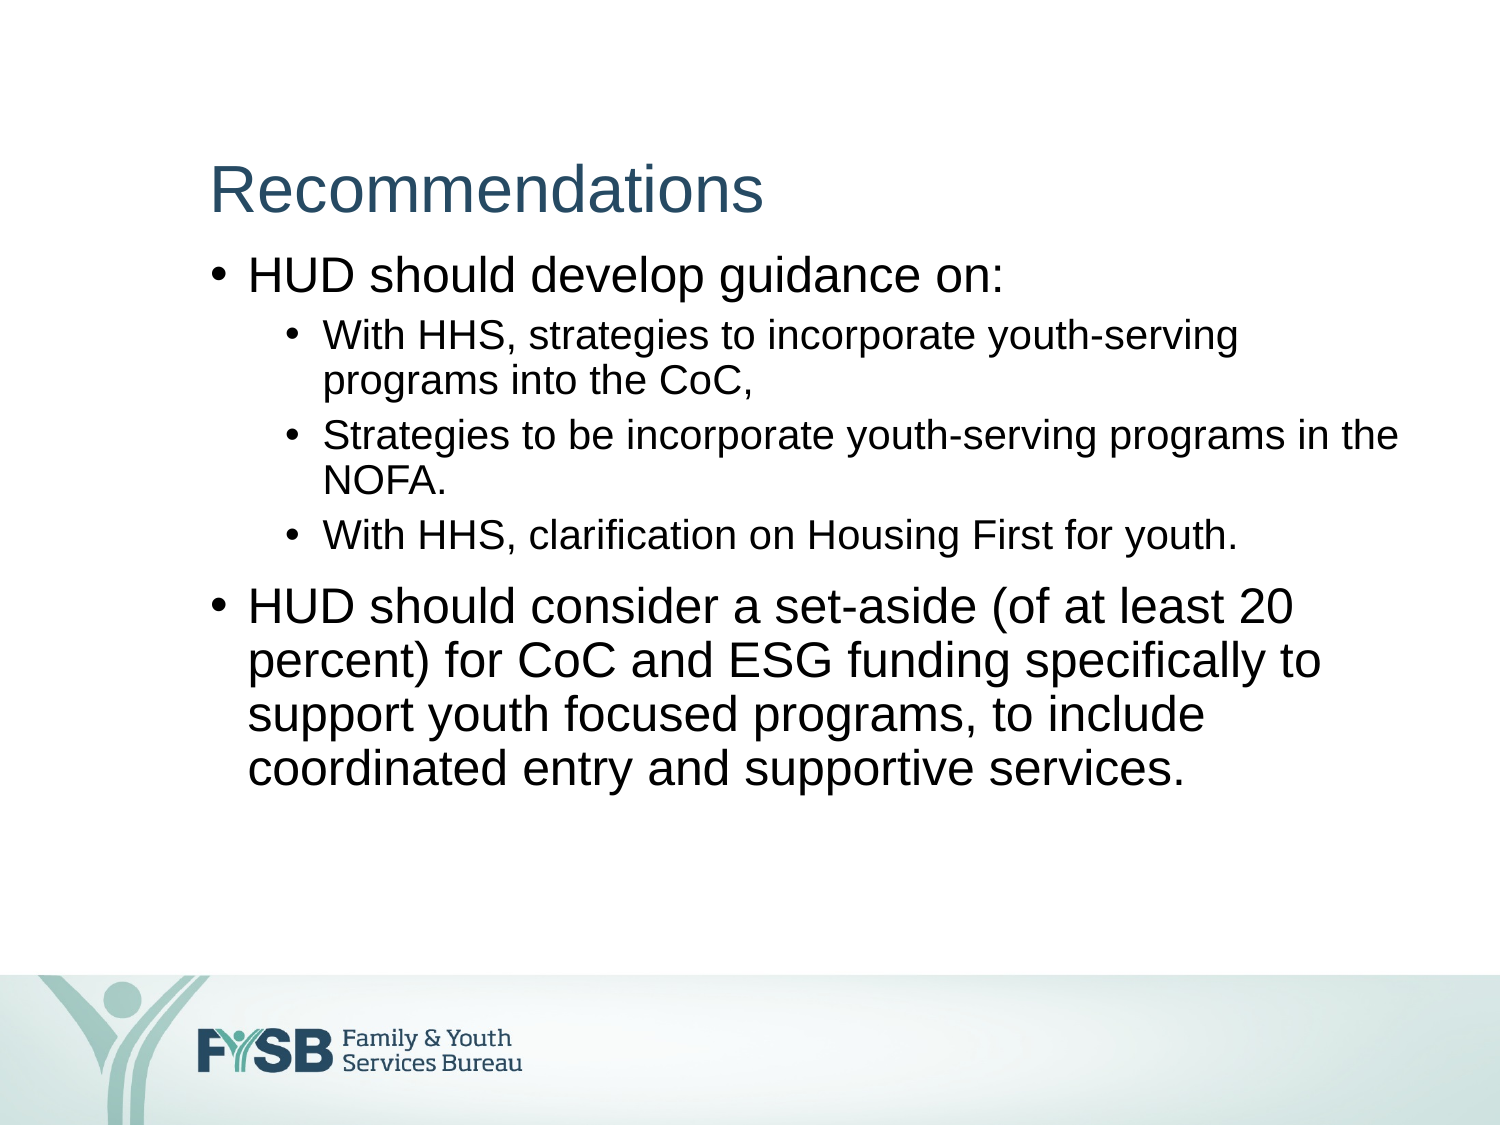

# Recommendations
HUD should develop guidance on:
With HHS, strategies to incorporate youth-serving programs into the CoC,
Strategies to be incorporate youth-serving programs in the NOFA.
With HHS, clarification on Housing First for youth.
HUD should consider a set-aside (of at least 20 percent) for CoC and ESG funding specifically to support youth focused programs, to include coordinated entry and supportive services.